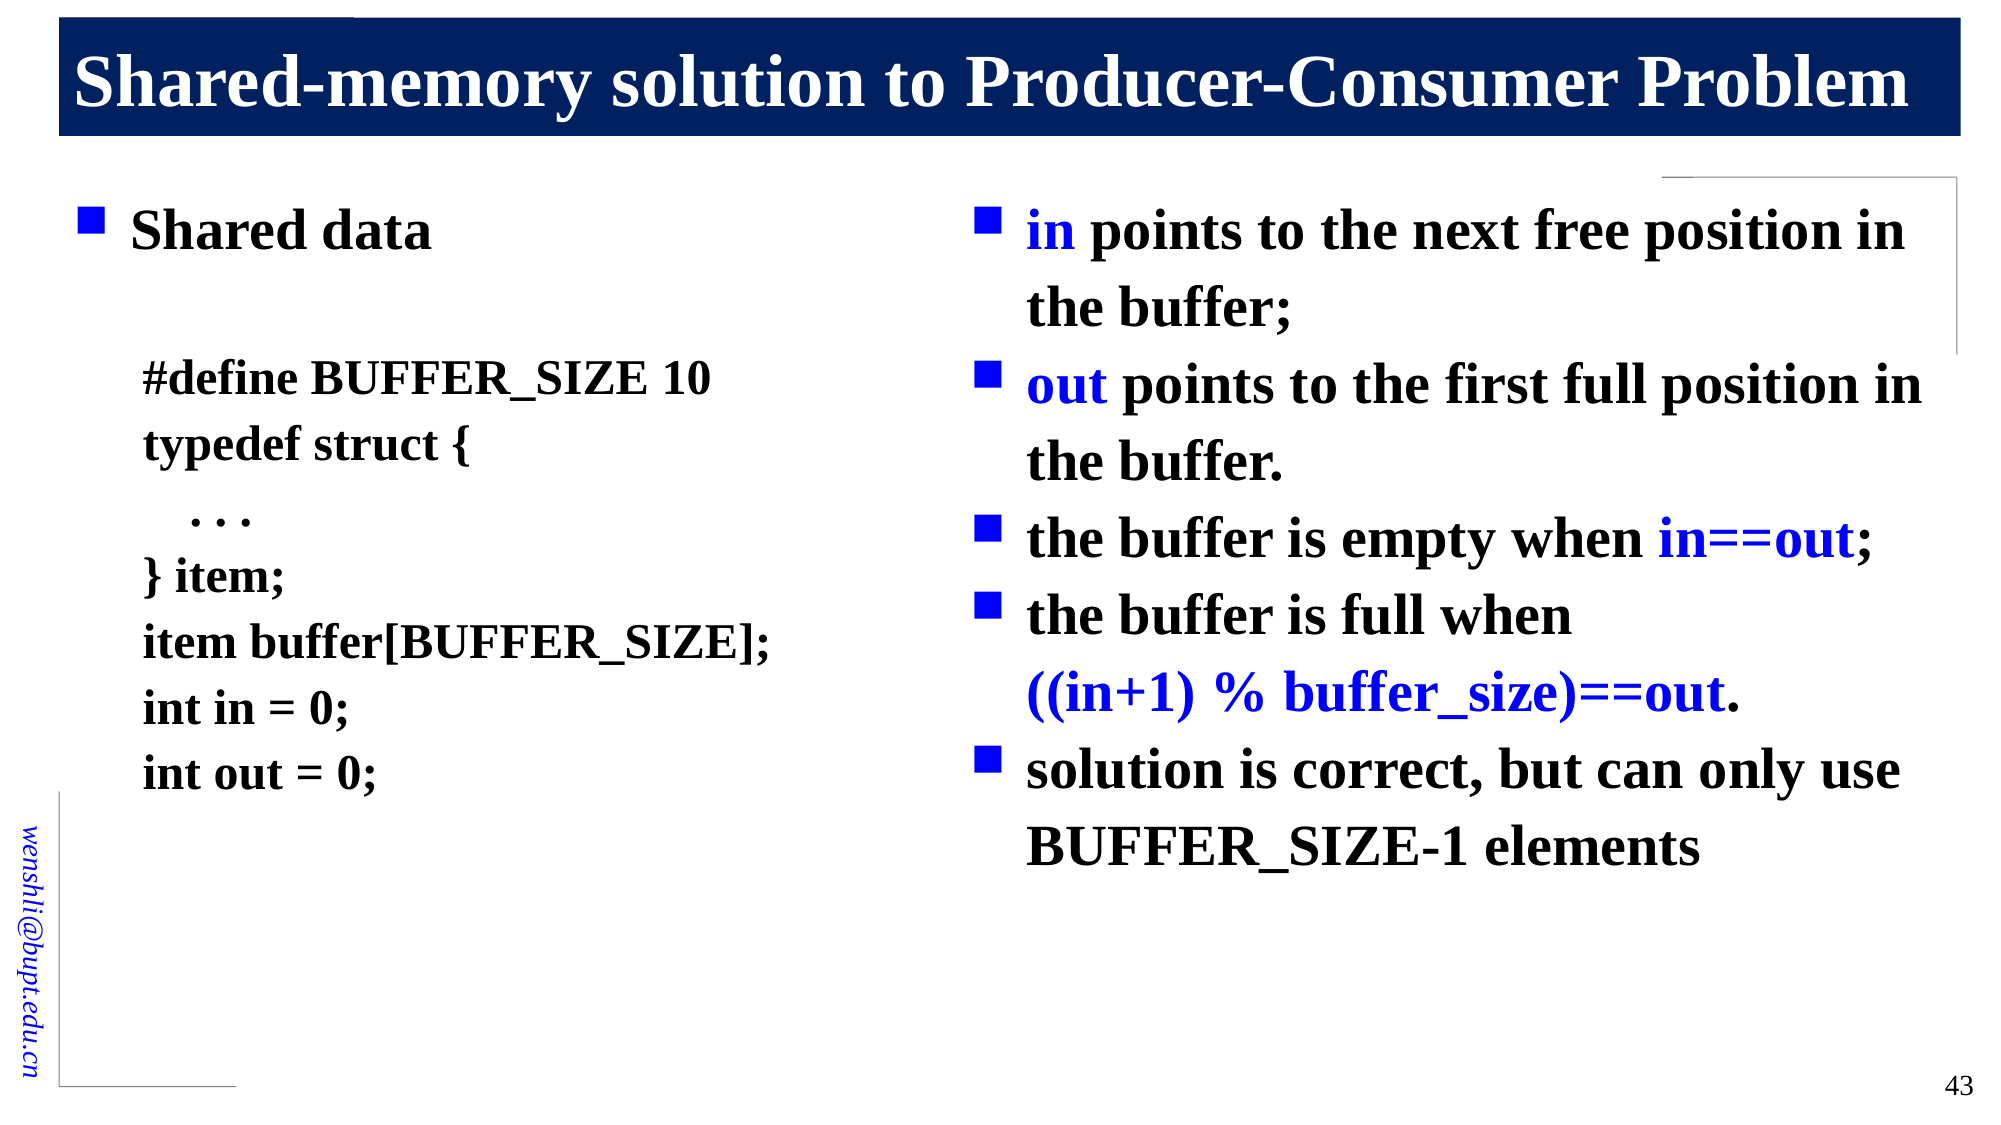

# Shared-memory solution to Producer-Consumer Problem
Shared data

#define BUFFER_SIZE 10
typedef struct {
	. . .
} item;
item buffer[BUFFER_SIZE];
int in = 0;
int out = 0;
in points to the next free position in the buffer;
out points to the first full position in the buffer.
the buffer is empty when in==out;
the buffer is full when
((in+1) % buffer_size)==out.
solution is correct, but can only use BUFFER_SIZE-1 elements

43